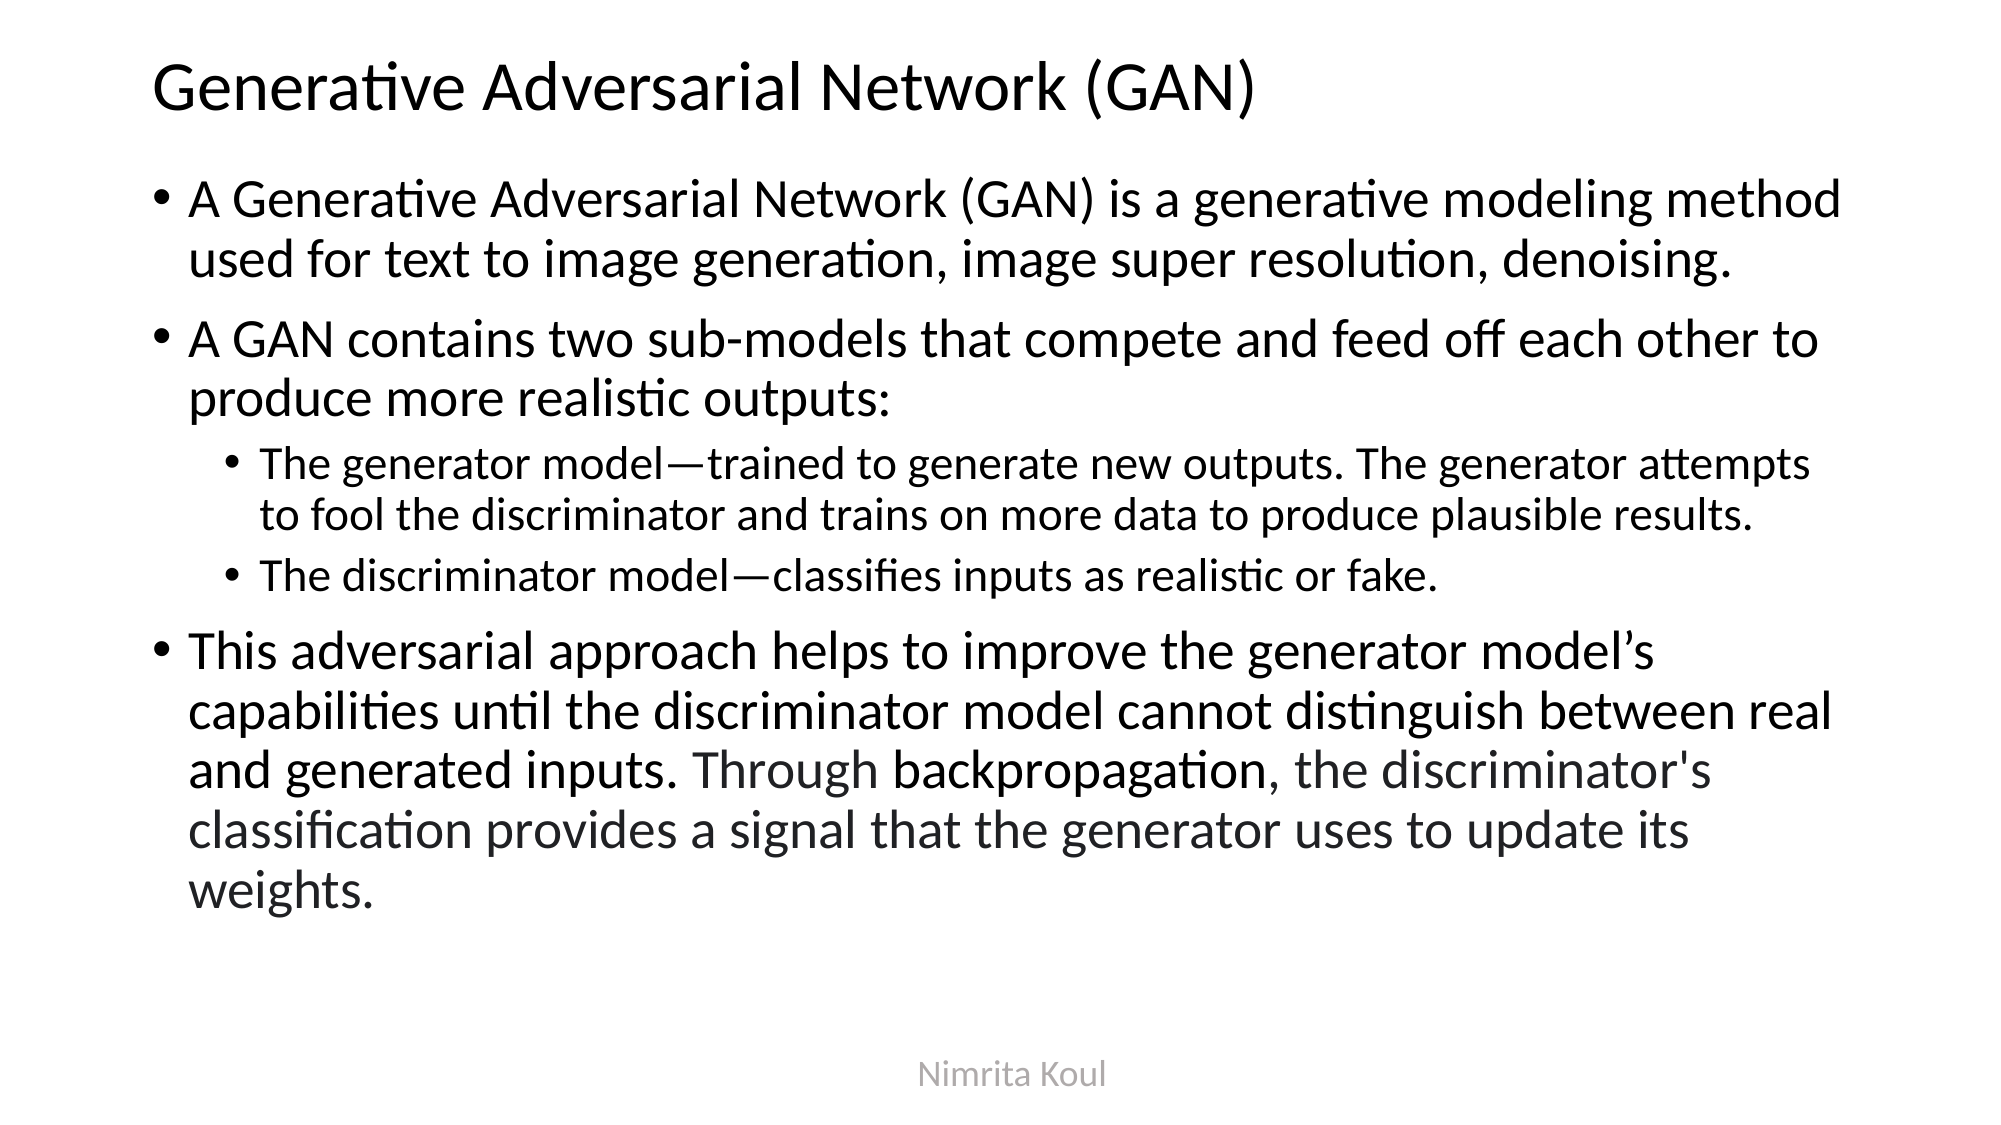

# Generative Adversarial Network (GAN)
A Generative Adversarial Network (GAN) is a generative modeling method used for text to image generation, image super resolution, denoising.
A GAN contains two sub-models that compete and feed off each other to produce more realistic outputs:
The generator model—trained to generate new outputs. The generator attempts to fool the discriminator and trains on more data to produce plausible results.
The discriminator model—classifies inputs as realistic or fake.
This adversarial approach helps to improve the generator model’s capabilities until the discriminator model cannot distinguish between real and generated inputs. Through backpropagation, the discriminator's classification provides a signal that the generator uses to update its weights.